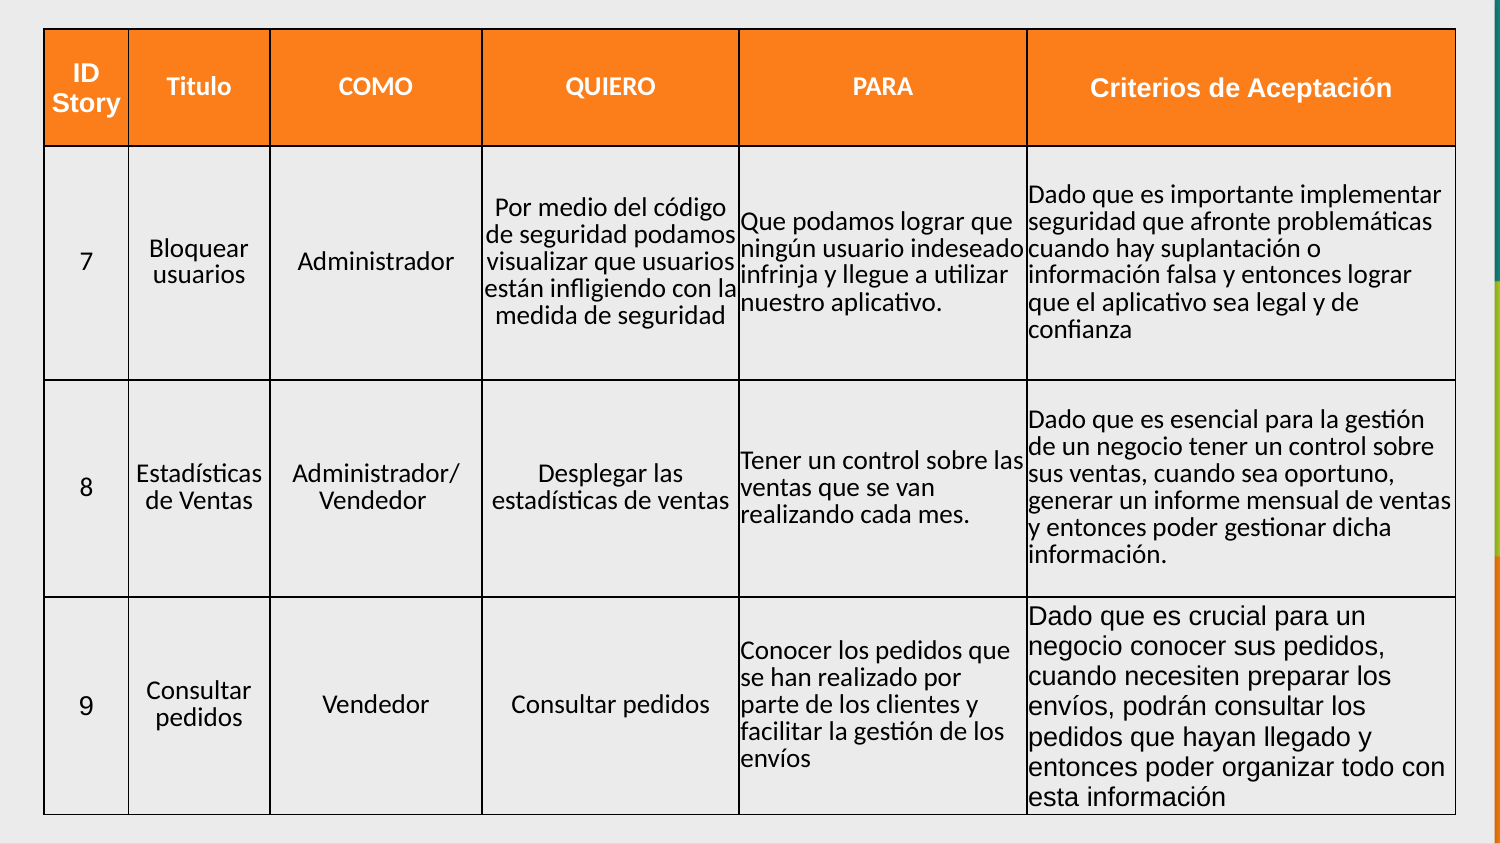

| ID Story | Titulo | COMO | QUIERO | PARA | Criterios de Aceptación |
| --- | --- | --- | --- | --- | --- |
| 7 | Bloquear usuarios | Administrador | Por medio del código de seguridad podamos visualizar que usuarios están infligiendo con la medida de seguridad | Que podamos lograr que ningún usuario indeseado infrinja y llegue a utilizar nuestro aplicativo. | Dado que es importante implementar seguridad que afronte problemáticas cuando hay suplantación o información falsa y entonces lograr que el aplicativo sea legal y de confianza |
| 8 | Estadísticas de Ventas | Administrador/Vendedor | Desplegar las estadísticas de ventas | Tener un control sobre las ventas que se van realizando cada mes. | Dado que es esencial para la gestión de un negocio tener un control sobre sus ventas, cuando sea oportuno, generar un informe mensual de ventas y entonces poder gestionar dicha información. |
| 9 | Consultar pedidos | Vendedor | Consultar pedidos | Conocer los pedidos que se han realizado por parte de los clientes y facilitar la gestión de los envíos | Dado que es crucial para un negocio conocer sus pedidos, cuando necesiten preparar los envíos, podrán consultar los pedidos que hayan llegado y entonces poder organizar todo con esta información |